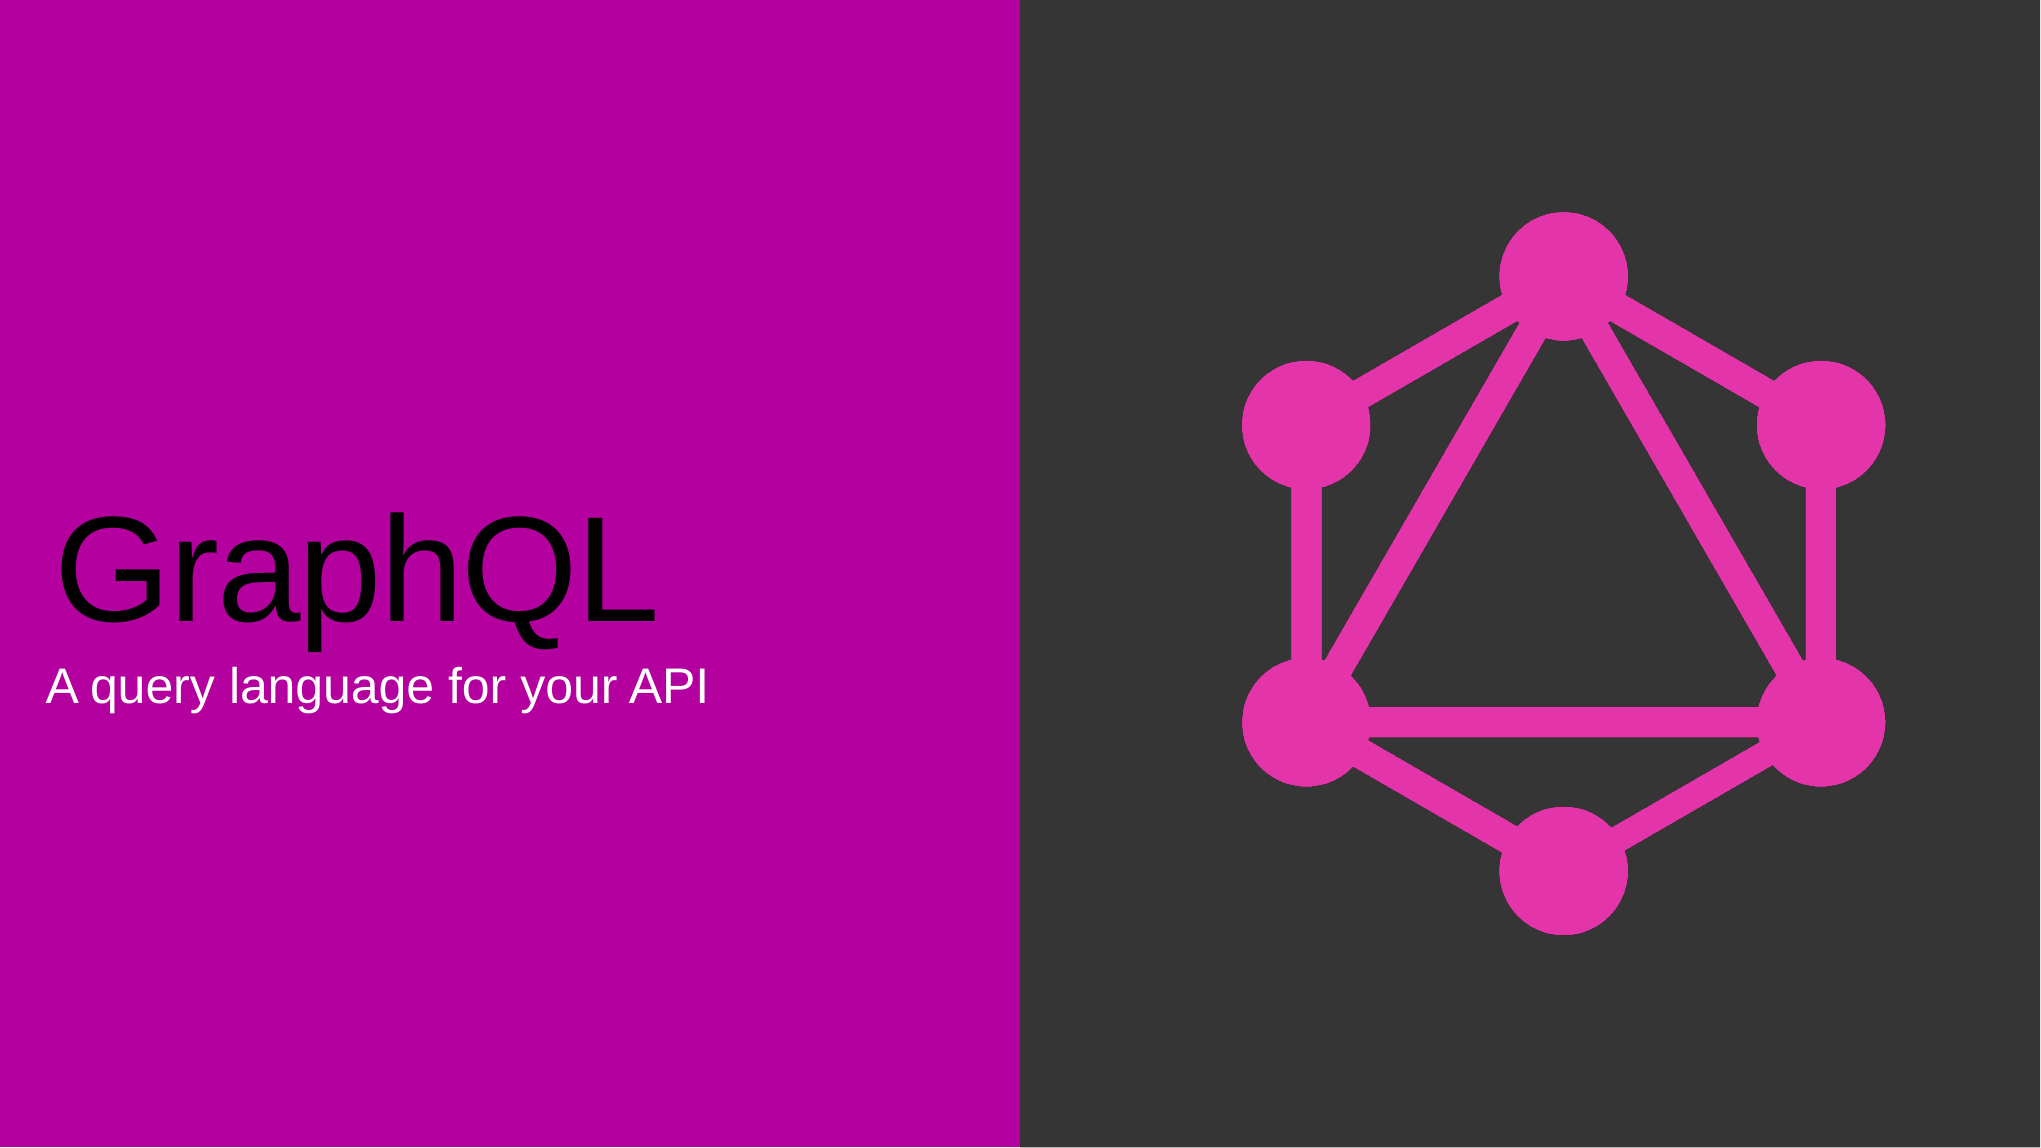

# GraphQL
A query language for your API